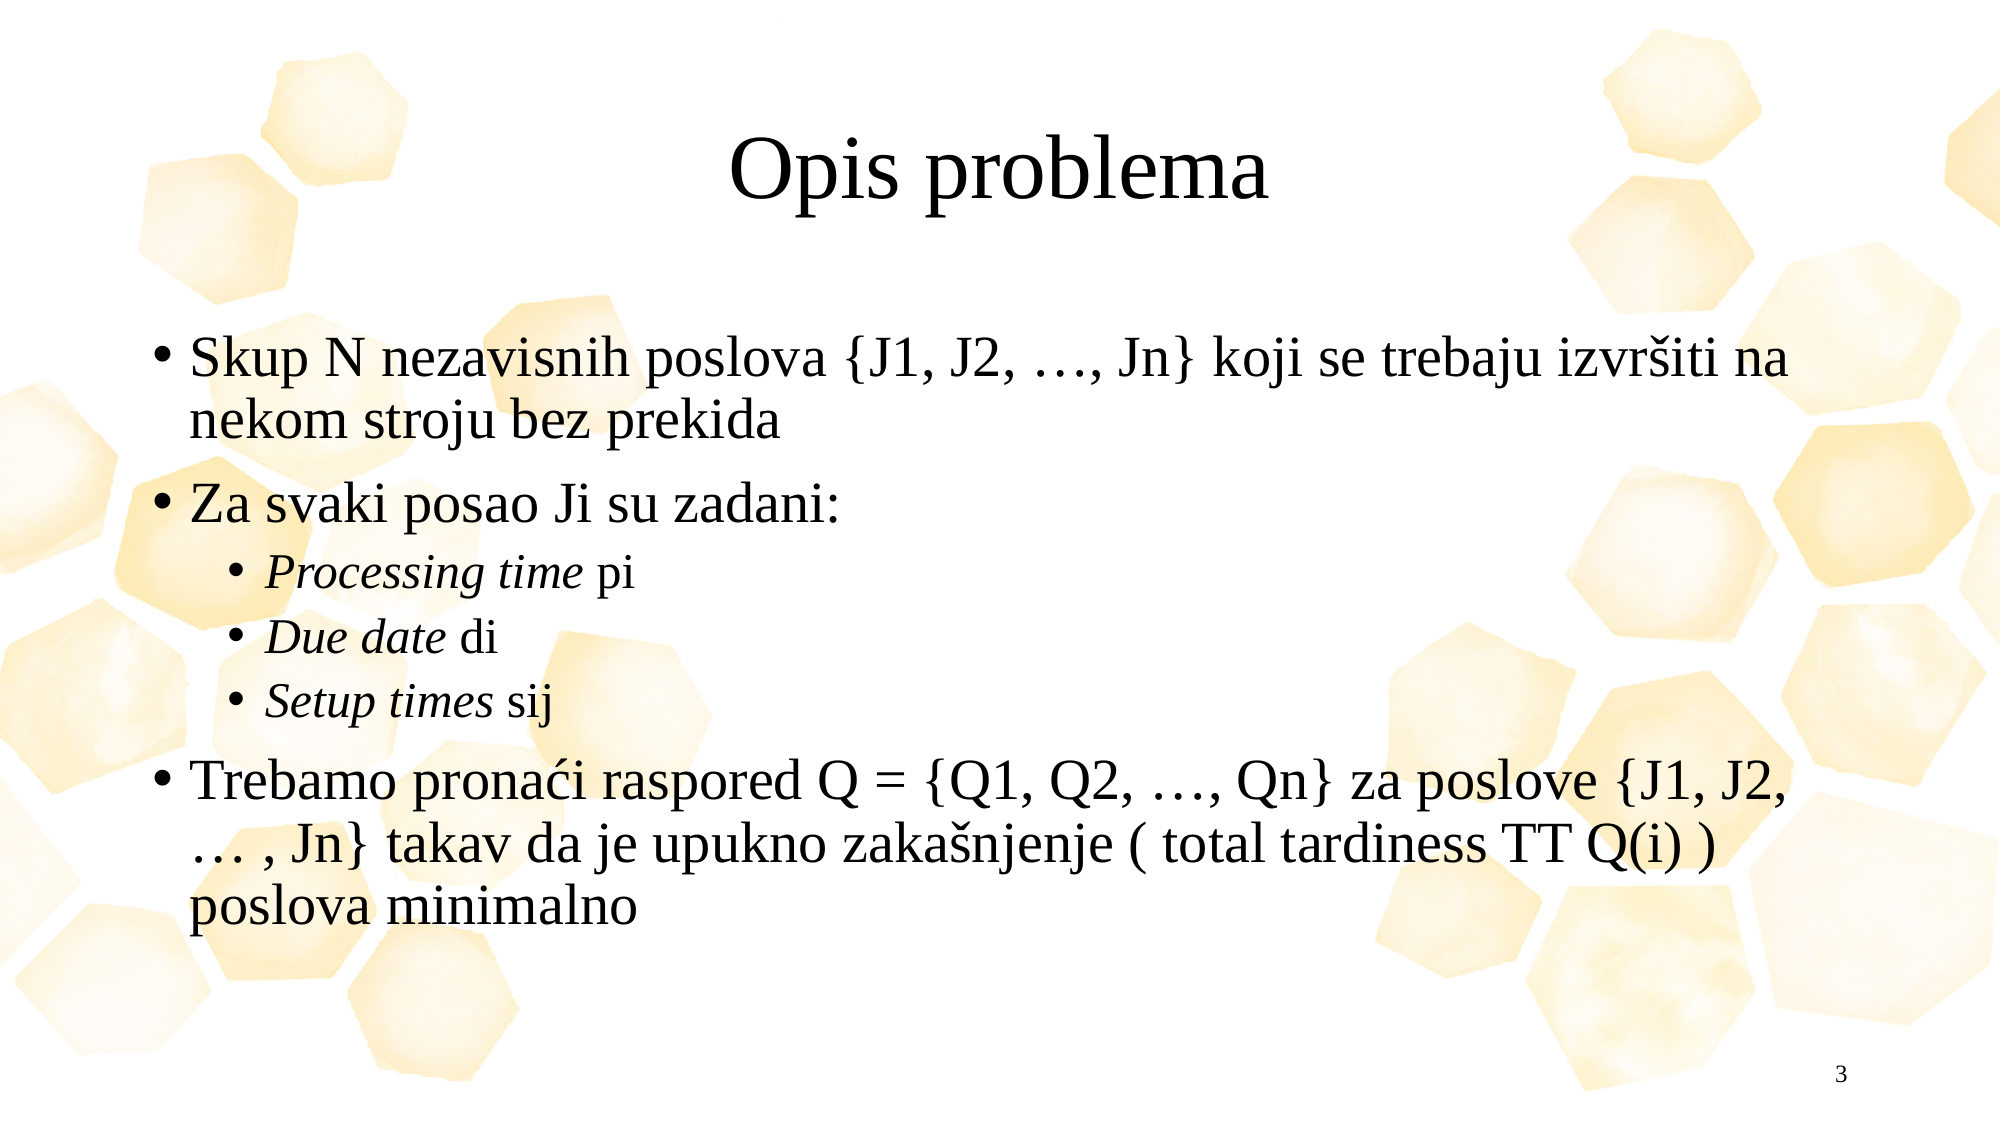

# Opis problema
Skup N nezavisnih poslova {J1, J2, …, Jn} koji se trebaju izvršiti na nekom stroju bez prekida
Za svaki posao Ji su zadani:
Processing time pi
Due date di
Setup times sij
Trebamo pronaći raspored Q = {Q1, Q2, …, Qn} za poslove {J1, J2, … , Jn} takav da je upukno zakašnjenje ( total tardiness TT Q(i) ) poslova minimalno

3